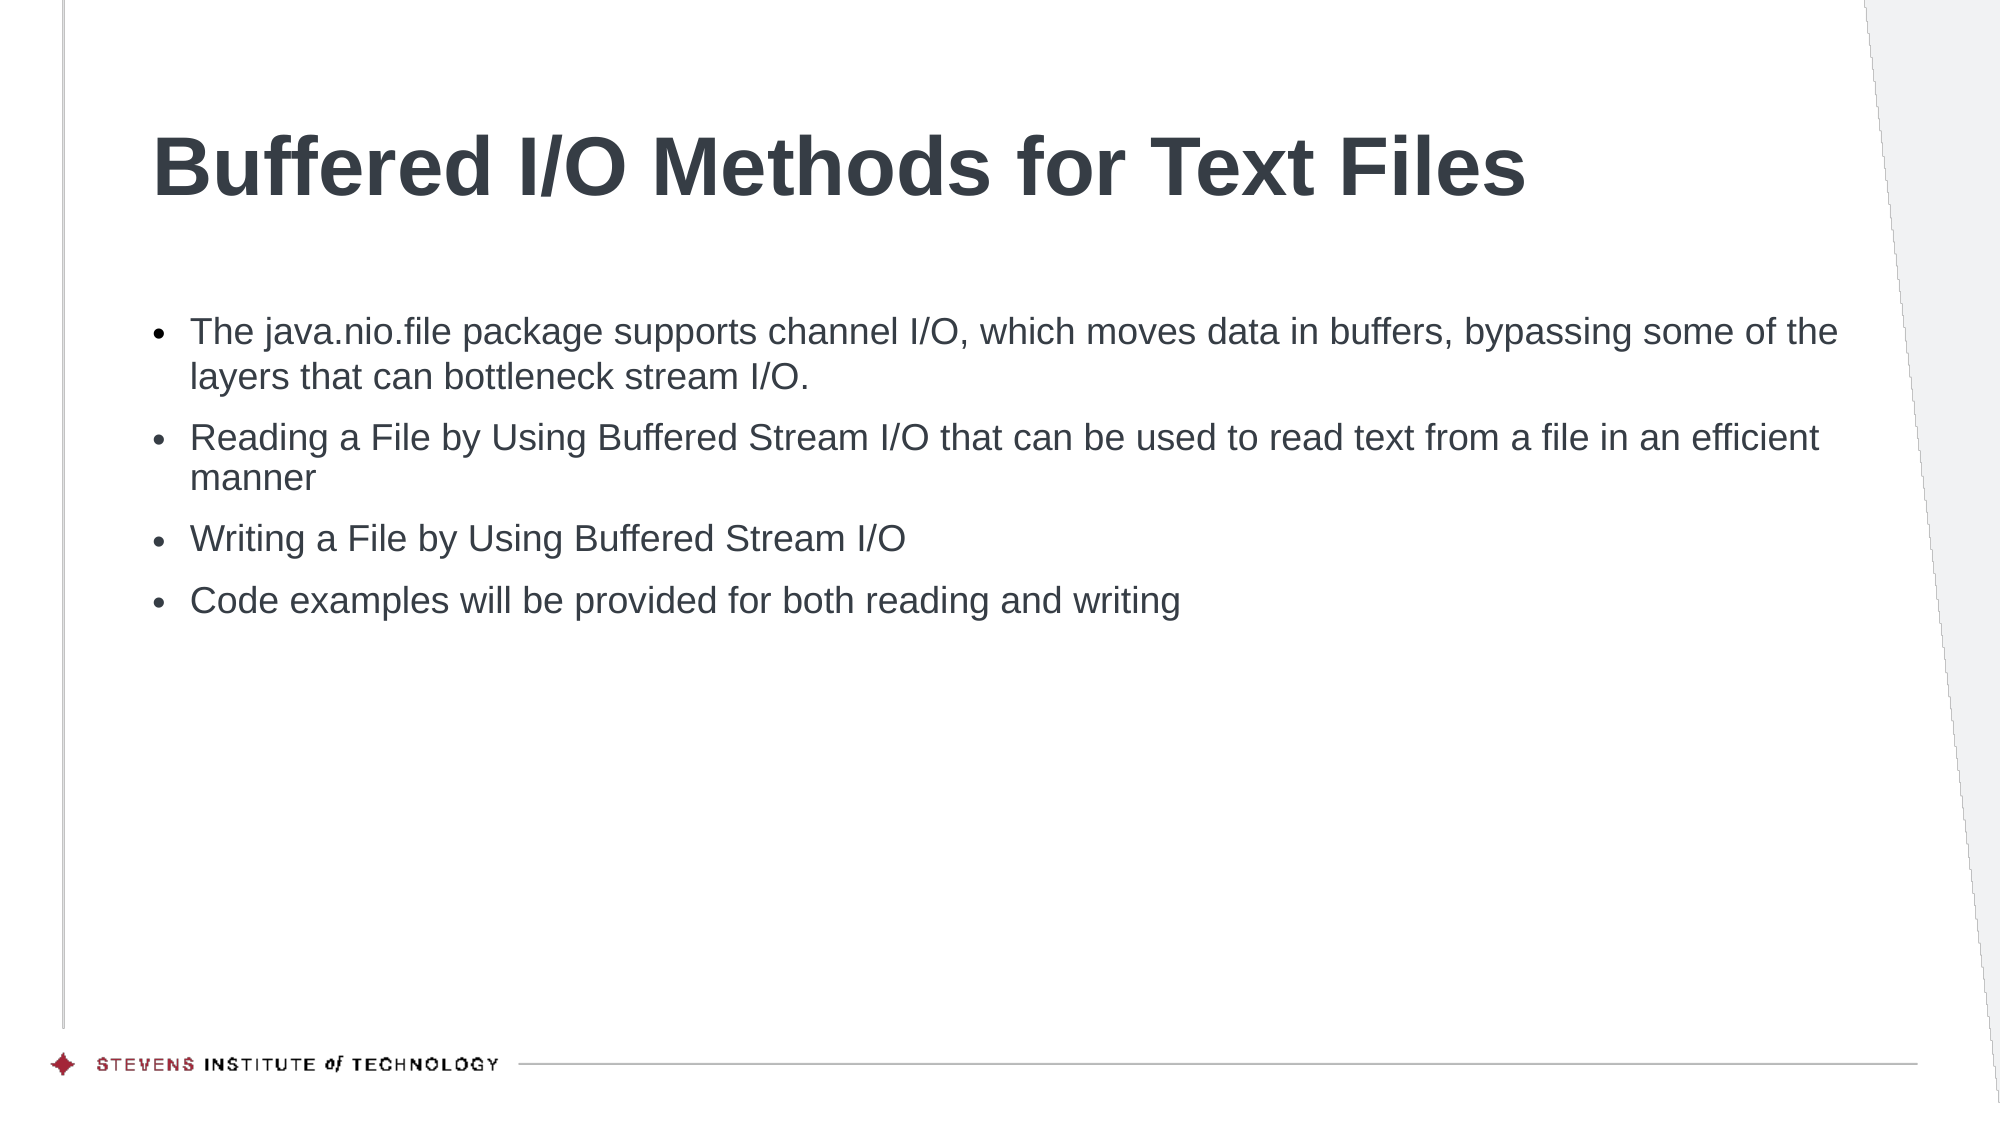

# Buffered I/O Methods for Text Files
The java.nio.file package supports channel I/O, which moves data in buffers, bypassing some of the layers that can bottleneck stream I/O.
Reading a File by Using Buffered Stream I/O that can be used to read text from a file in an efficient manner
Writing a File by Using Buffered Stream I/O
Code examples will be provided for both reading and writing